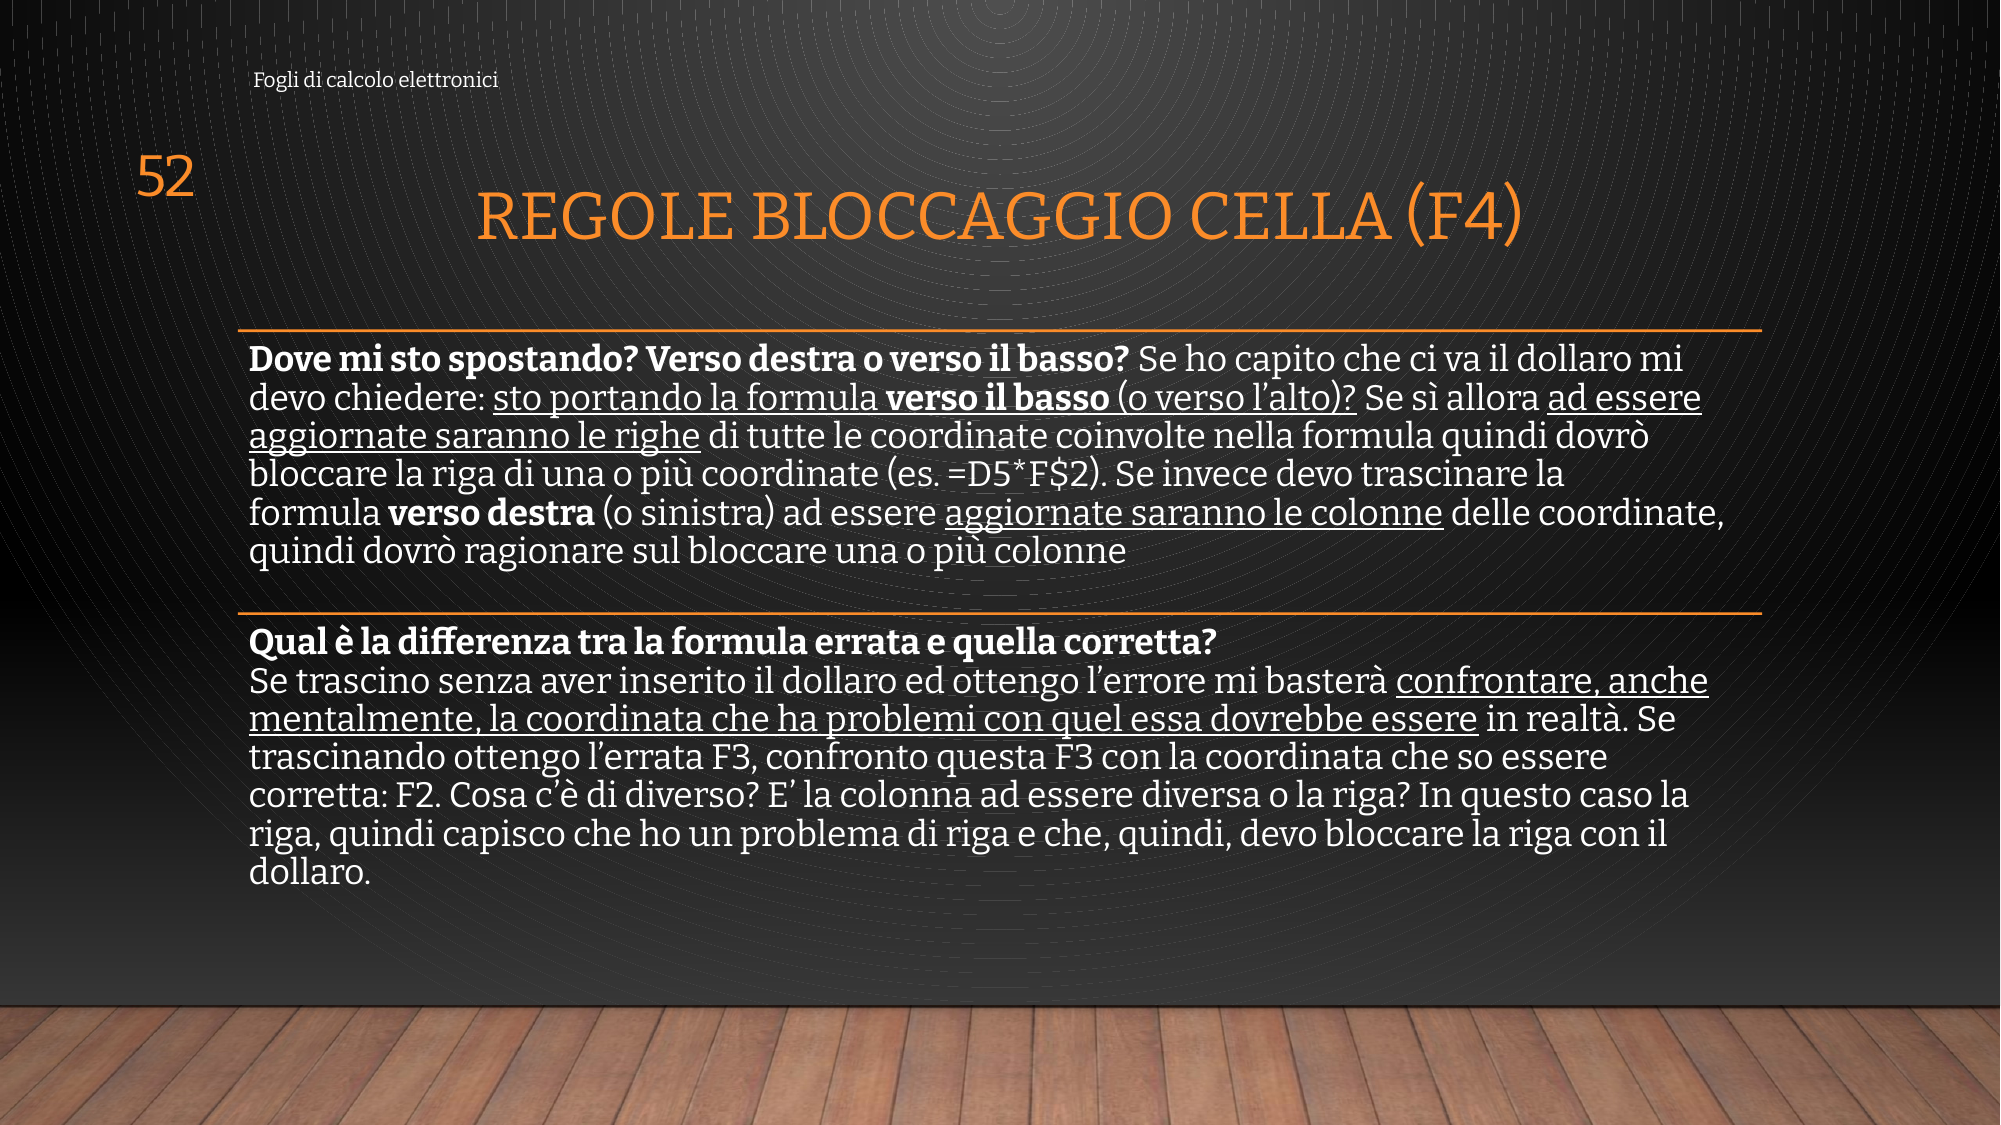

Fogli di calcolo elettronici
52
# Regole bloccaggio cella (F4)
Dove mi sto spostando? Verso destra o verso il basso? Se ho capito che ci va il dollaro mi devo chiedere: sto portando la formula verso il basso (o verso l’alto)? Se sì allora ad essere aggiornate saranno le righe di tutte le coordinate coinvolte nella formula quindi dovrò bloccare la riga di una o più coordinate (es. =D5*F$2). Se invece devo trascinare la formula verso destra (o sinistra) ad essere aggiornate saranno le colonne delle coordinate, quindi dovrò ragionare sul bloccare una o più colonne
Qual è la differenza tra la formula errata e quella corretta? 
Se trascino senza aver inserito il dollaro ed ottengo l’errore mi basterà confrontare, anche mentalmente, la coordinata che ha problemi con quel essa dovrebbe essere in realtà. Se trascinando ottengo l’errata F3, confronto questa F3 con la coordinata che so essere corretta: F2. Cosa c’è di diverso? E’ la colonna ad essere diversa o la riga? In questo caso la riga, quindi capisco che ho un problema di riga e che, quindi, devo bloccare la riga con il dollaro.